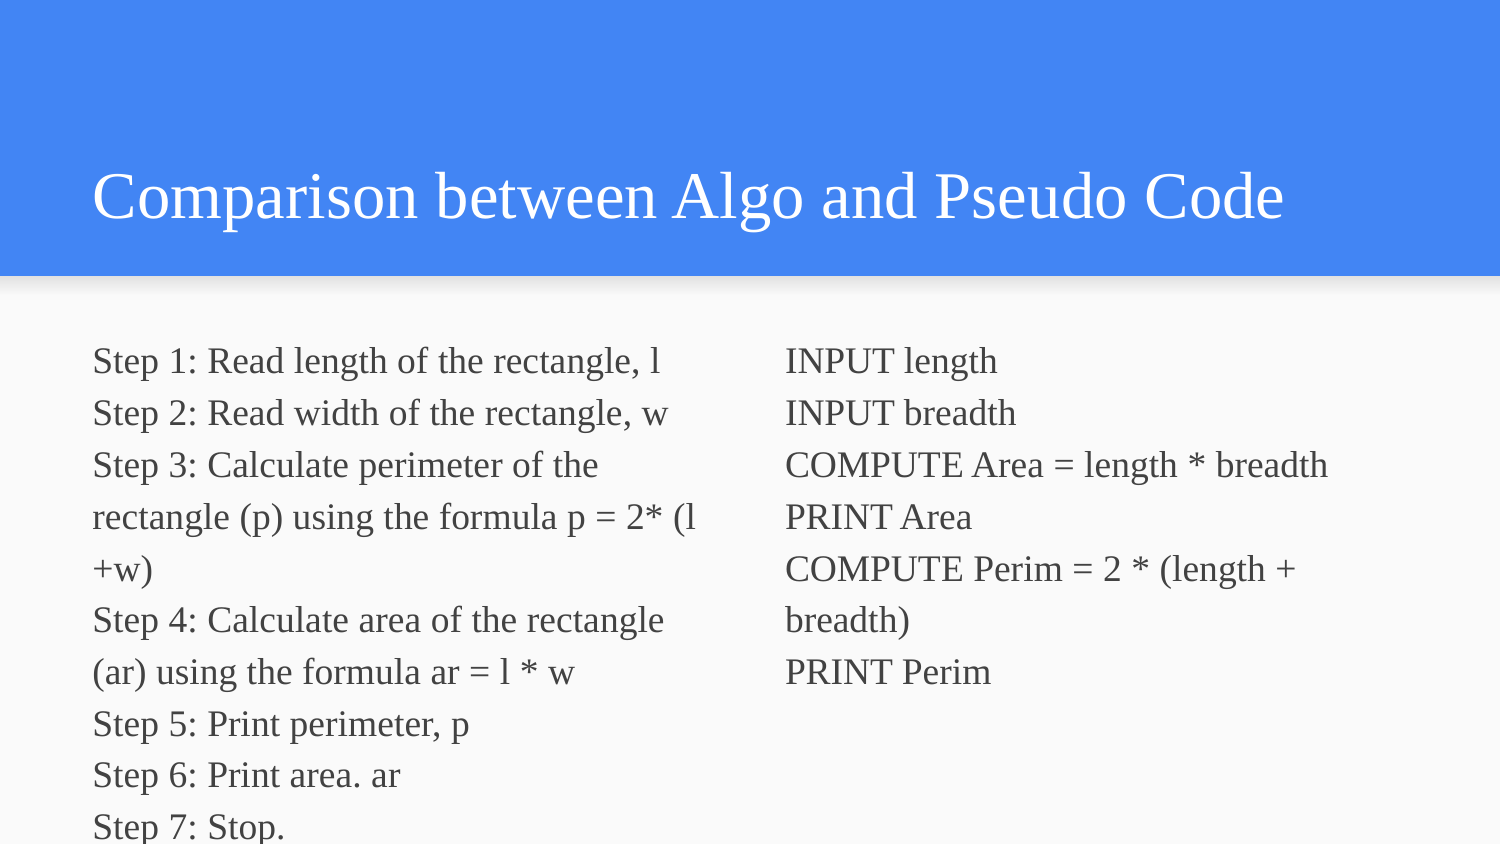

# Comparison between Algo and Pseudo Code
Step 1: Read length of the rectangle, l
Step 2: Read width of the rectangle, w
Step 3: Calculate perimeter of the rectangle (p) using the formula p = 2* (l +w)
Step 4: Calculate area of the rectangle (ar) using the formula ar = l * w
Step 5: Print perimeter, p
Step 6: Print area. ar
Step 7: Stop.
INPUT length
INPUT breadth
COMPUTE Area = length * breadth
PRINT Area
COMPUTE Perim = 2 * (length + breadth)
PRINT Perim